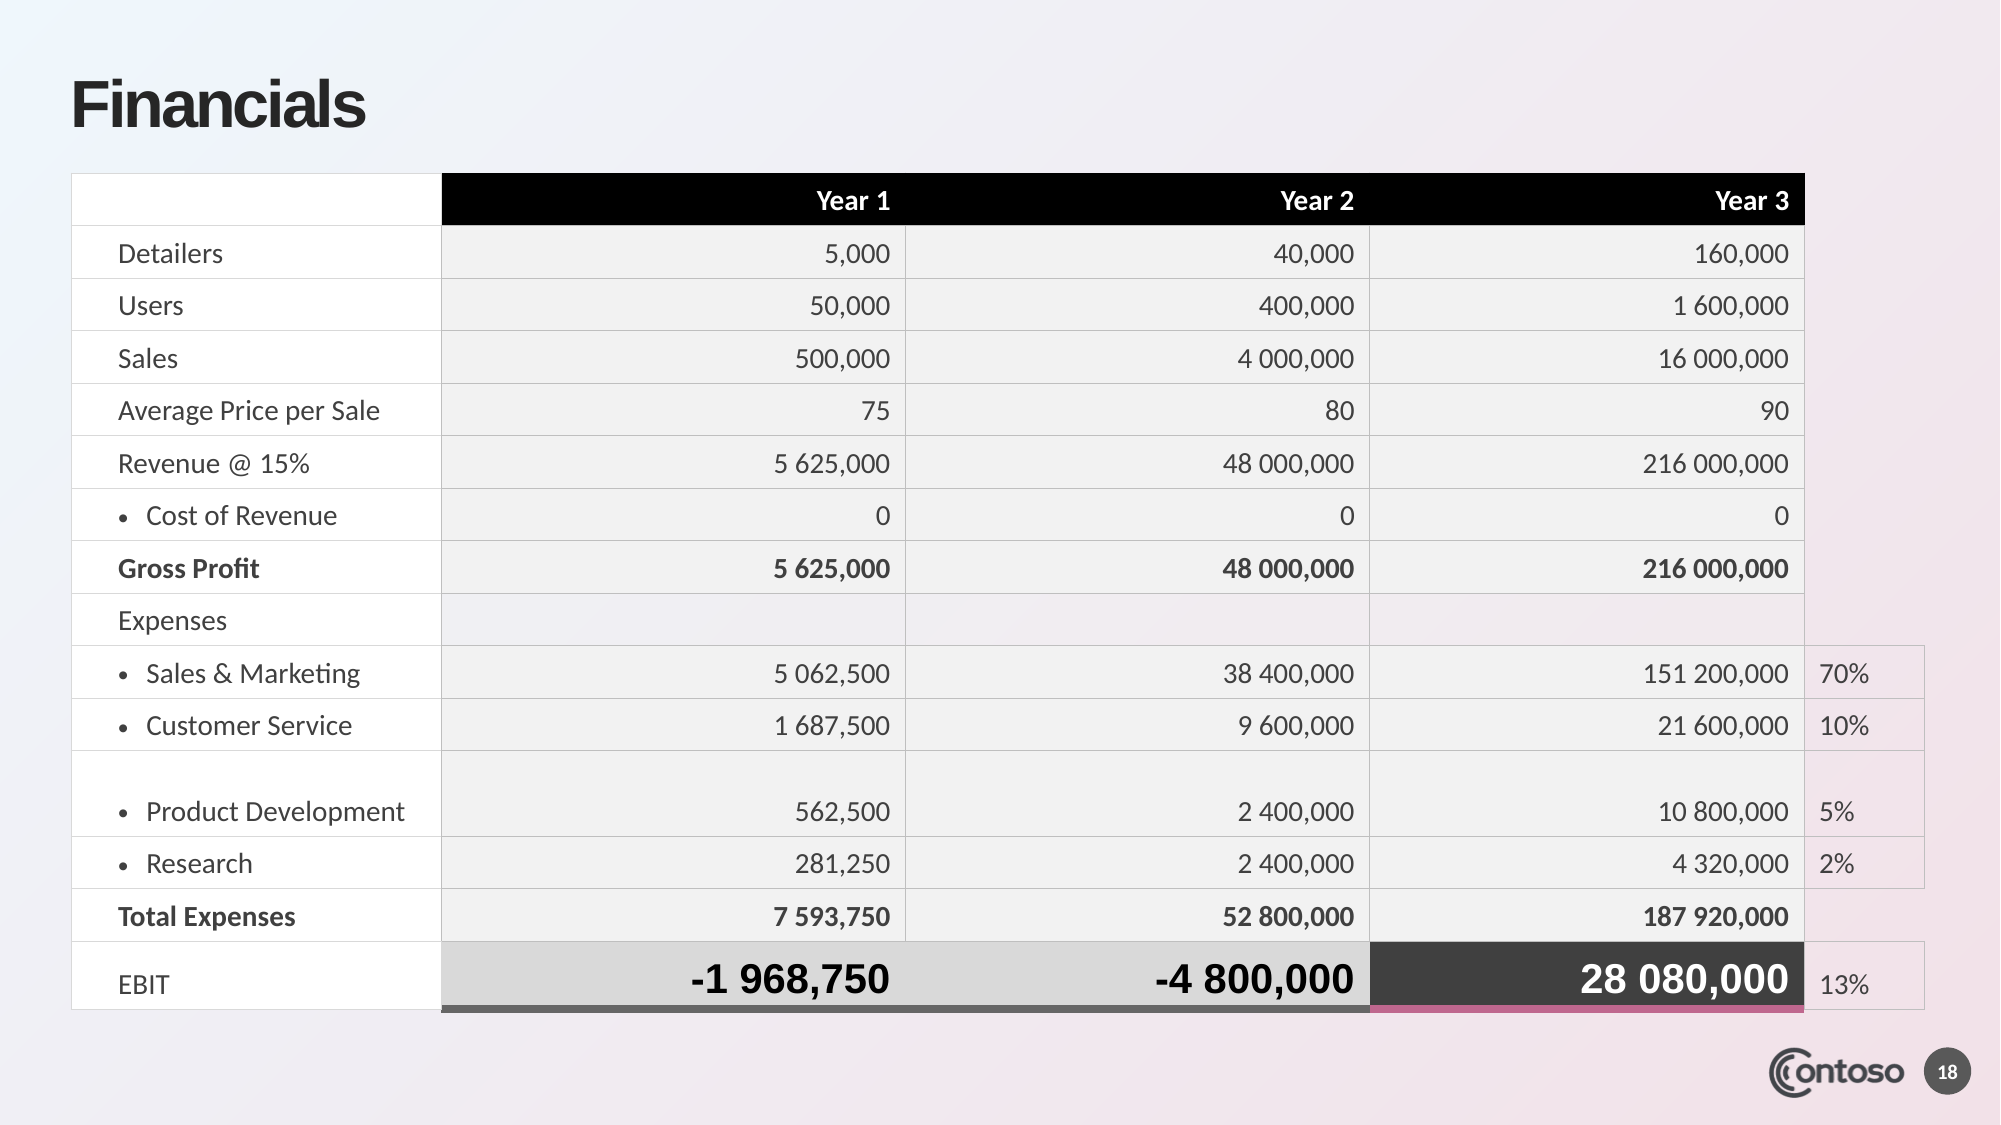

# Financials
|  | Year 1 | Year 2 | Year 3 |  |
| --- | --- | --- | --- | --- |
| Detailers | 5,000 | 40,000 | 160,000 |  |
| Users | 50,000 | 400,000 | 1 600,000 |  |
| Sales | 500,000 | 4 000,000 | 16 000,000 |  |
| Average Price per Sale | 75 | 80 | 90 |  |
| Revenue @ 15% | 5 625,000 | 48 000,000 | 216 000,000 |  |
| Cost of Revenue | 0 | 0 | 0 |  |
| Gross Profit | 5 625,000 | 48 000,000 | 216 000,000 |  |
| Expenses |  |  |  |  |
| Sales & Marketing | 5 062,500 | 38 400,000 | 151 200,000 | 70% |
| Customer Service | 1 687,500 | 9 600,000 | 21 600,000 | 10% |
| Product Development | 562,500 | 2 400,000 | 10 800,000 | 5% |
| Research | 281,250 | 2 400,000 | 4 320,000 | 2% |
| Total Expenses | 7 593,750 | 52 800,000 | 187 920,000 |  |
| EBIT | -1 968,750 | -4 800,000 | 28 080,000 | 13% |
18